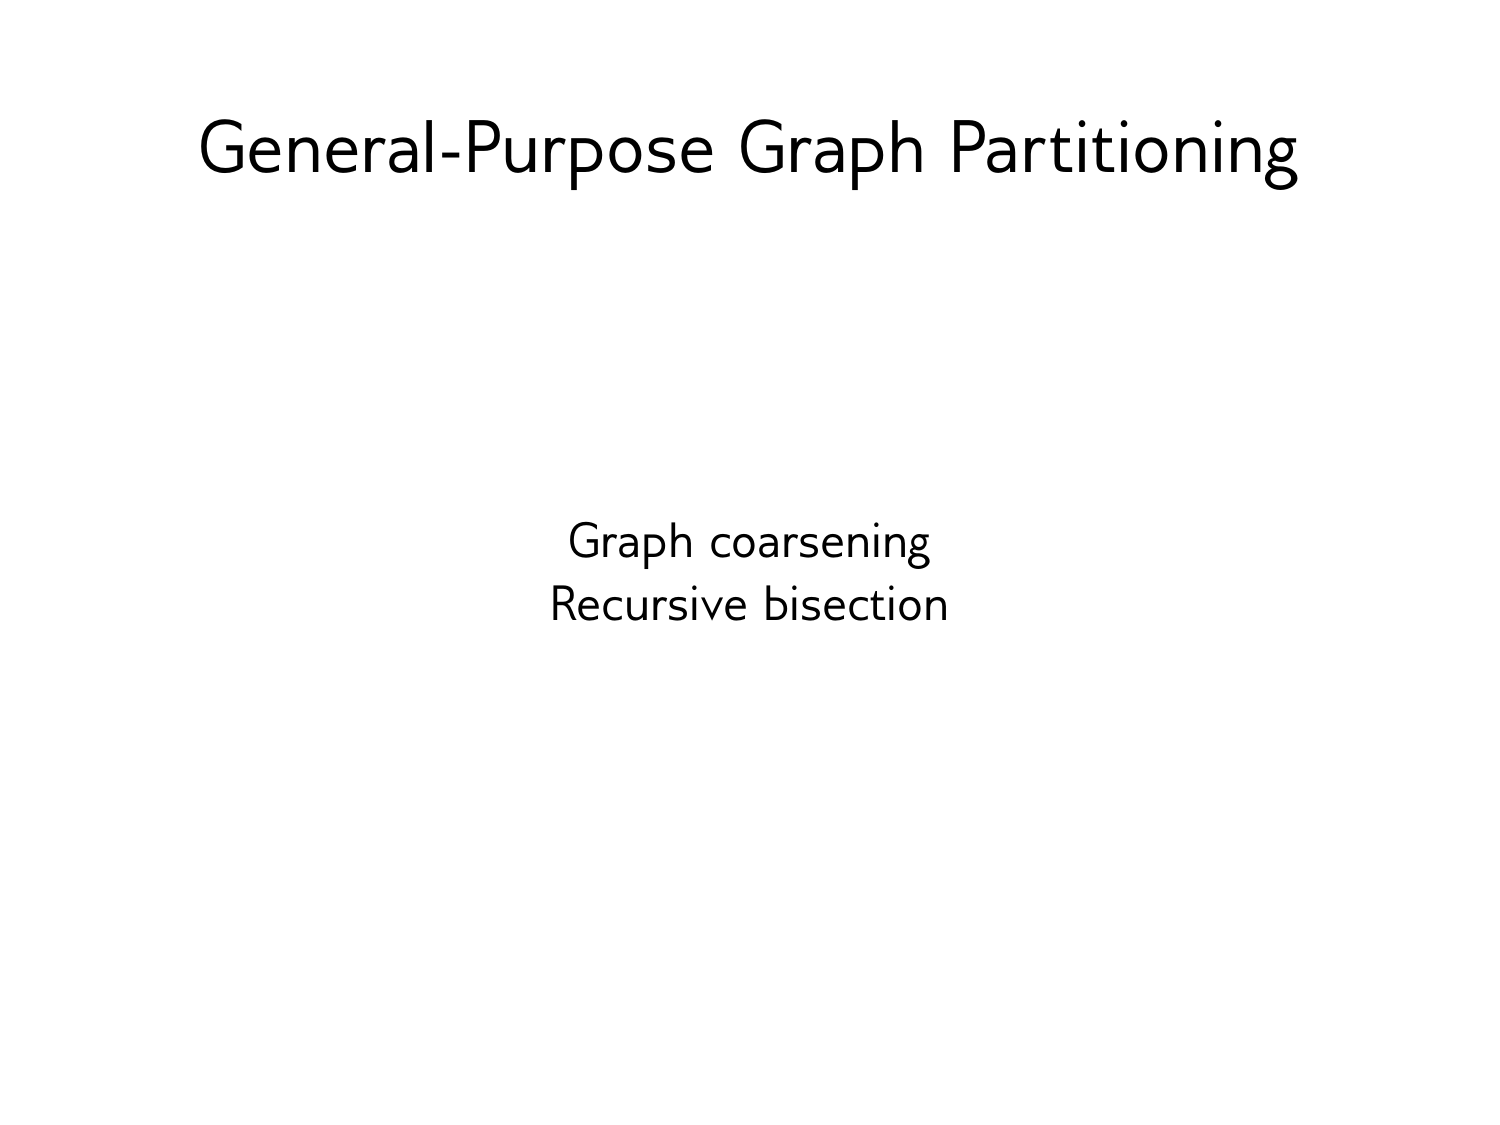

General-Purpose Graph Partitioning
Graph coarsening
Recursive bisection